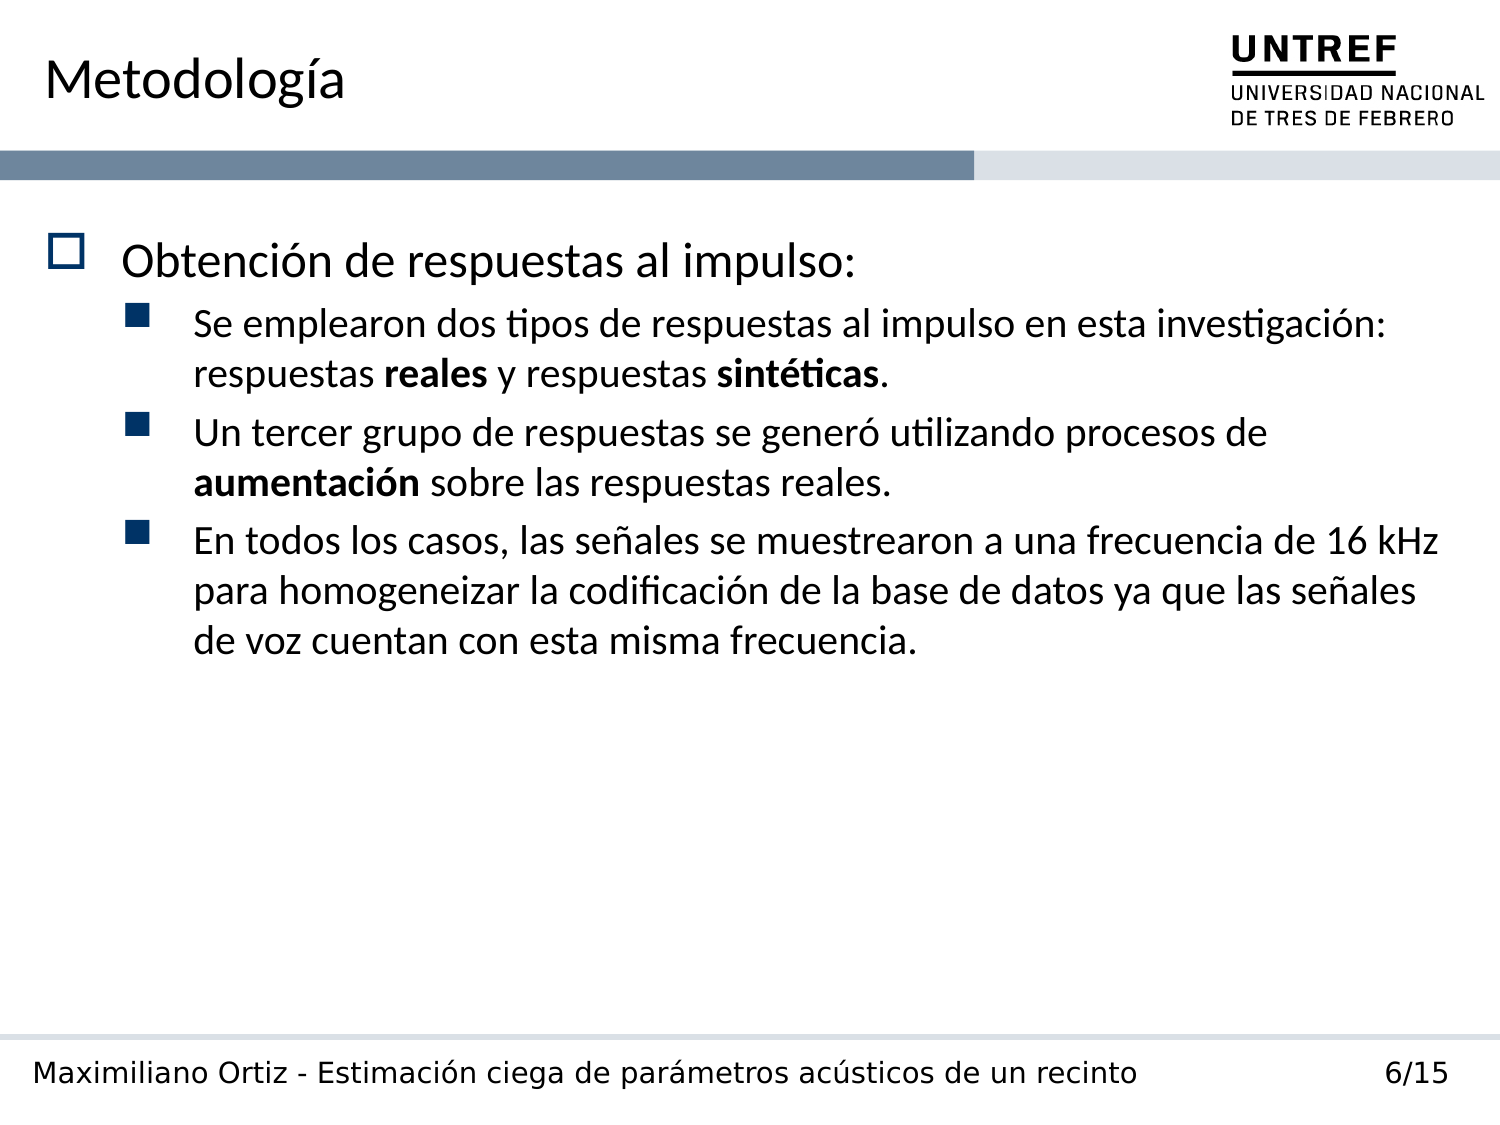

# Metodología
Obtención de respuestas al impulso:
Se emplearon dos tipos de respuestas al impulso en esta investigación: respuestas reales y respuestas sintéticas.
Un tercer grupo de respuestas se generó utilizando procesos de aumentación sobre las respuestas reales.
En todos los casos, las señales se muestrearon a una frecuencia de 16 kHz para homogeneizar la codificación de la base de datos ya que las señales de voz cuentan con esta misma frecuencia.

6/15
Maximiliano Ortiz - Estimación ciega de parámetros acústicos de un recinto